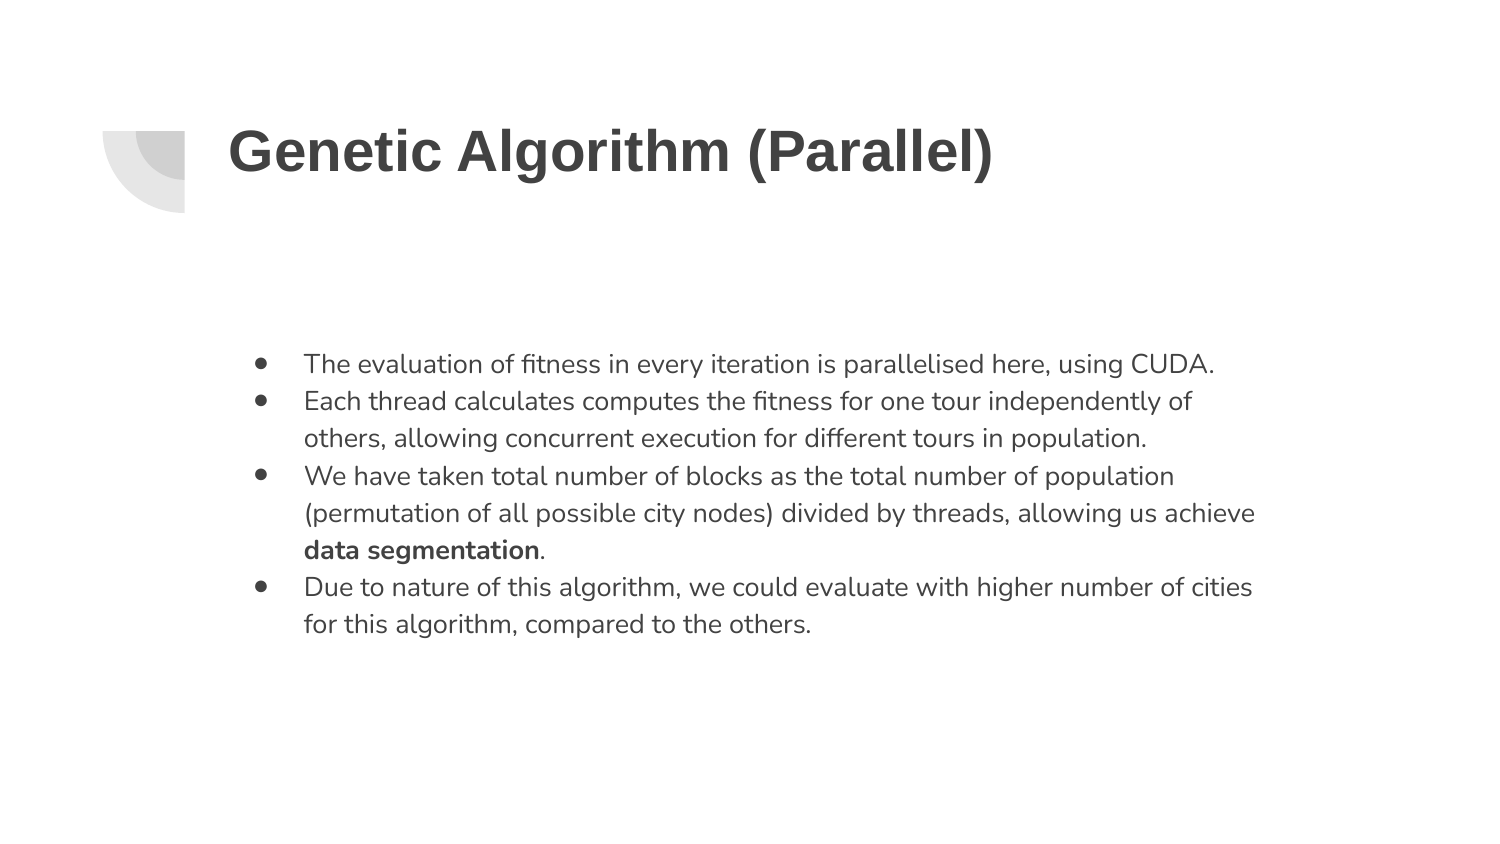

# Genetic Algorithm (Parallel)
The evaluation of fitness in every iteration is parallelised here, using CUDA.
Each thread calculates computes the fitness for one tour independently of others, allowing concurrent execution for different tours in population.
We have taken total number of blocks as the total number of population (permutation of all possible city nodes) divided by threads, allowing us achieve data segmentation.
Due to nature of this algorithm, we could evaluate with higher number of cities for this algorithm, compared to the others.